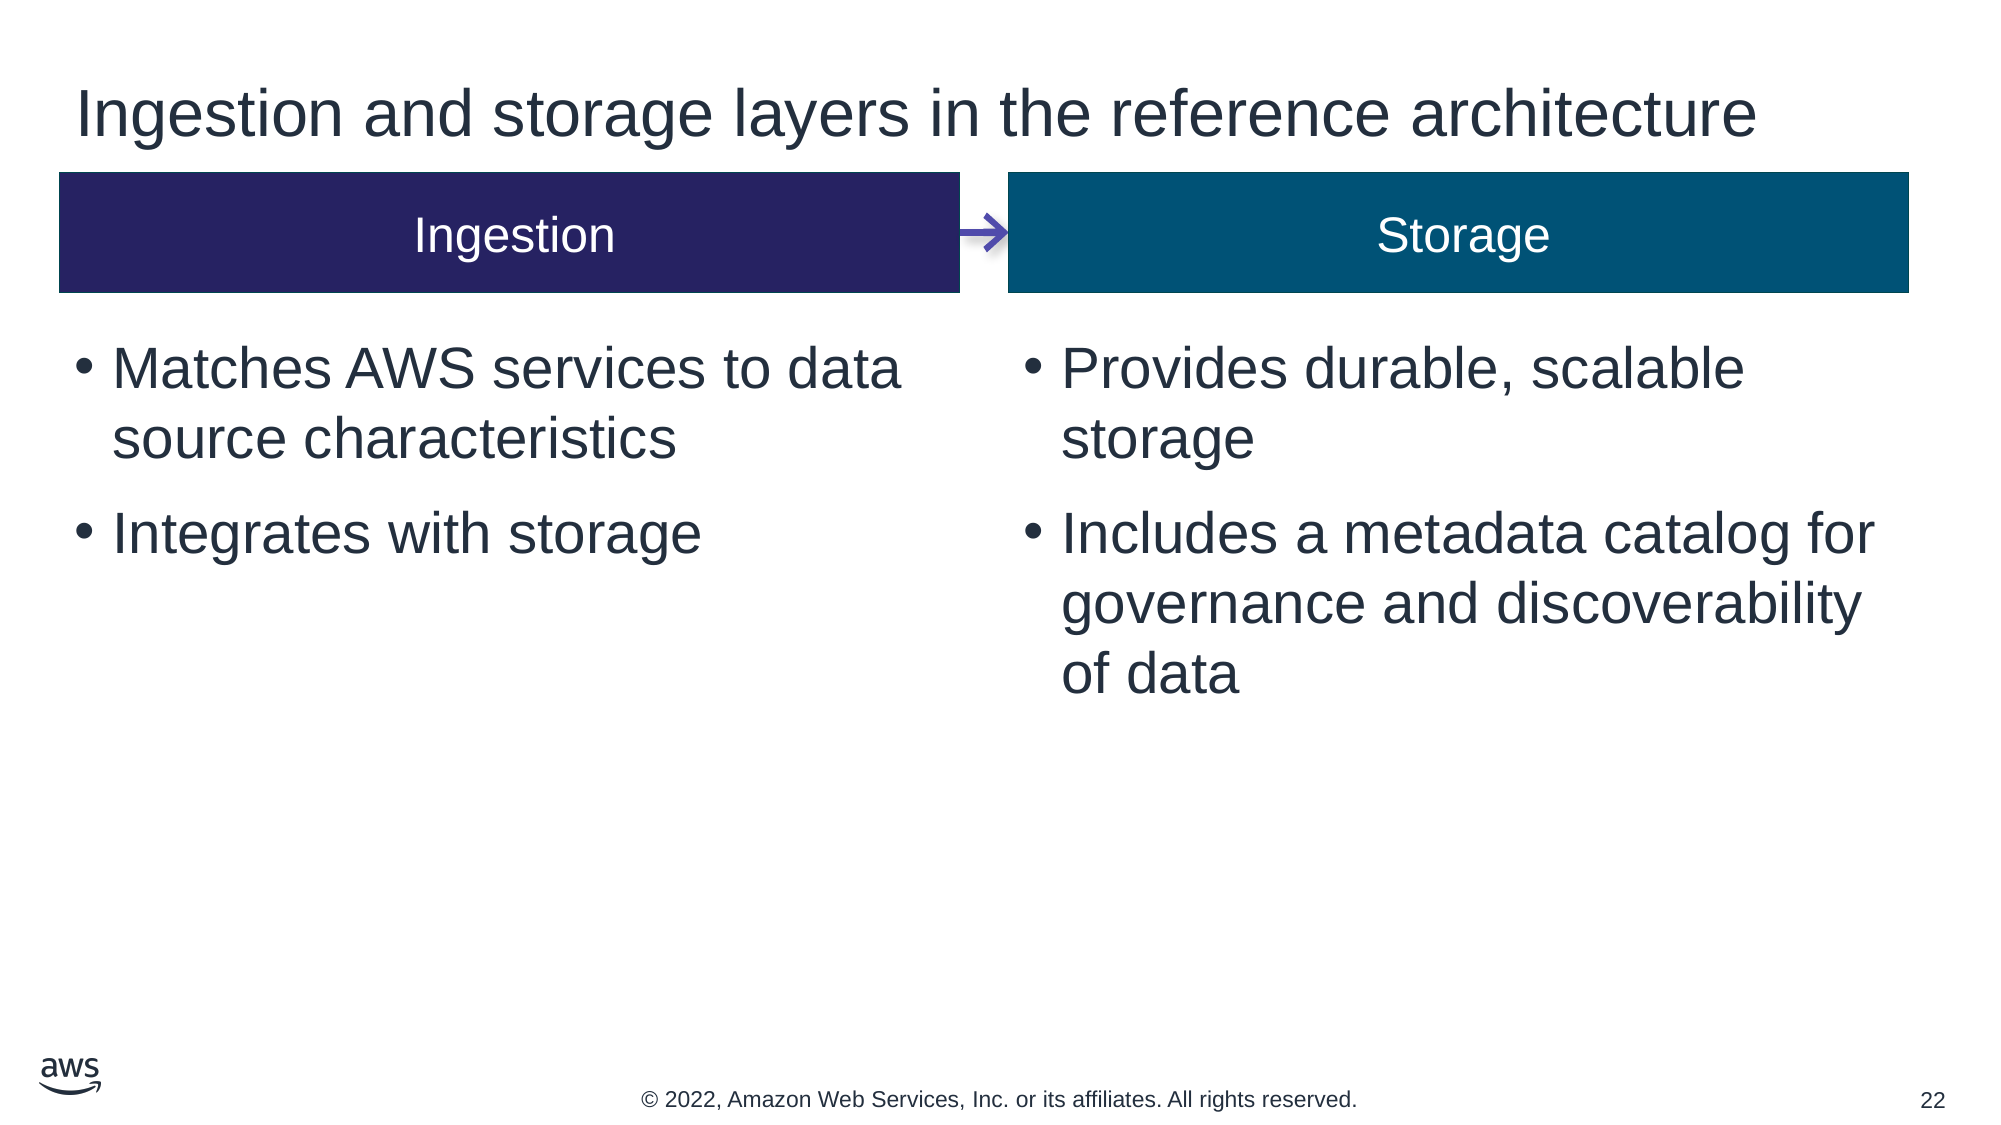

# Ingestion and storage layers in the reference architecture
Ingestion
Storage
Matches AWS services to data source characteristics
Integrates with storage
Provides durable, scalable storage
Includes a metadata catalog for governance and discoverability of data
22